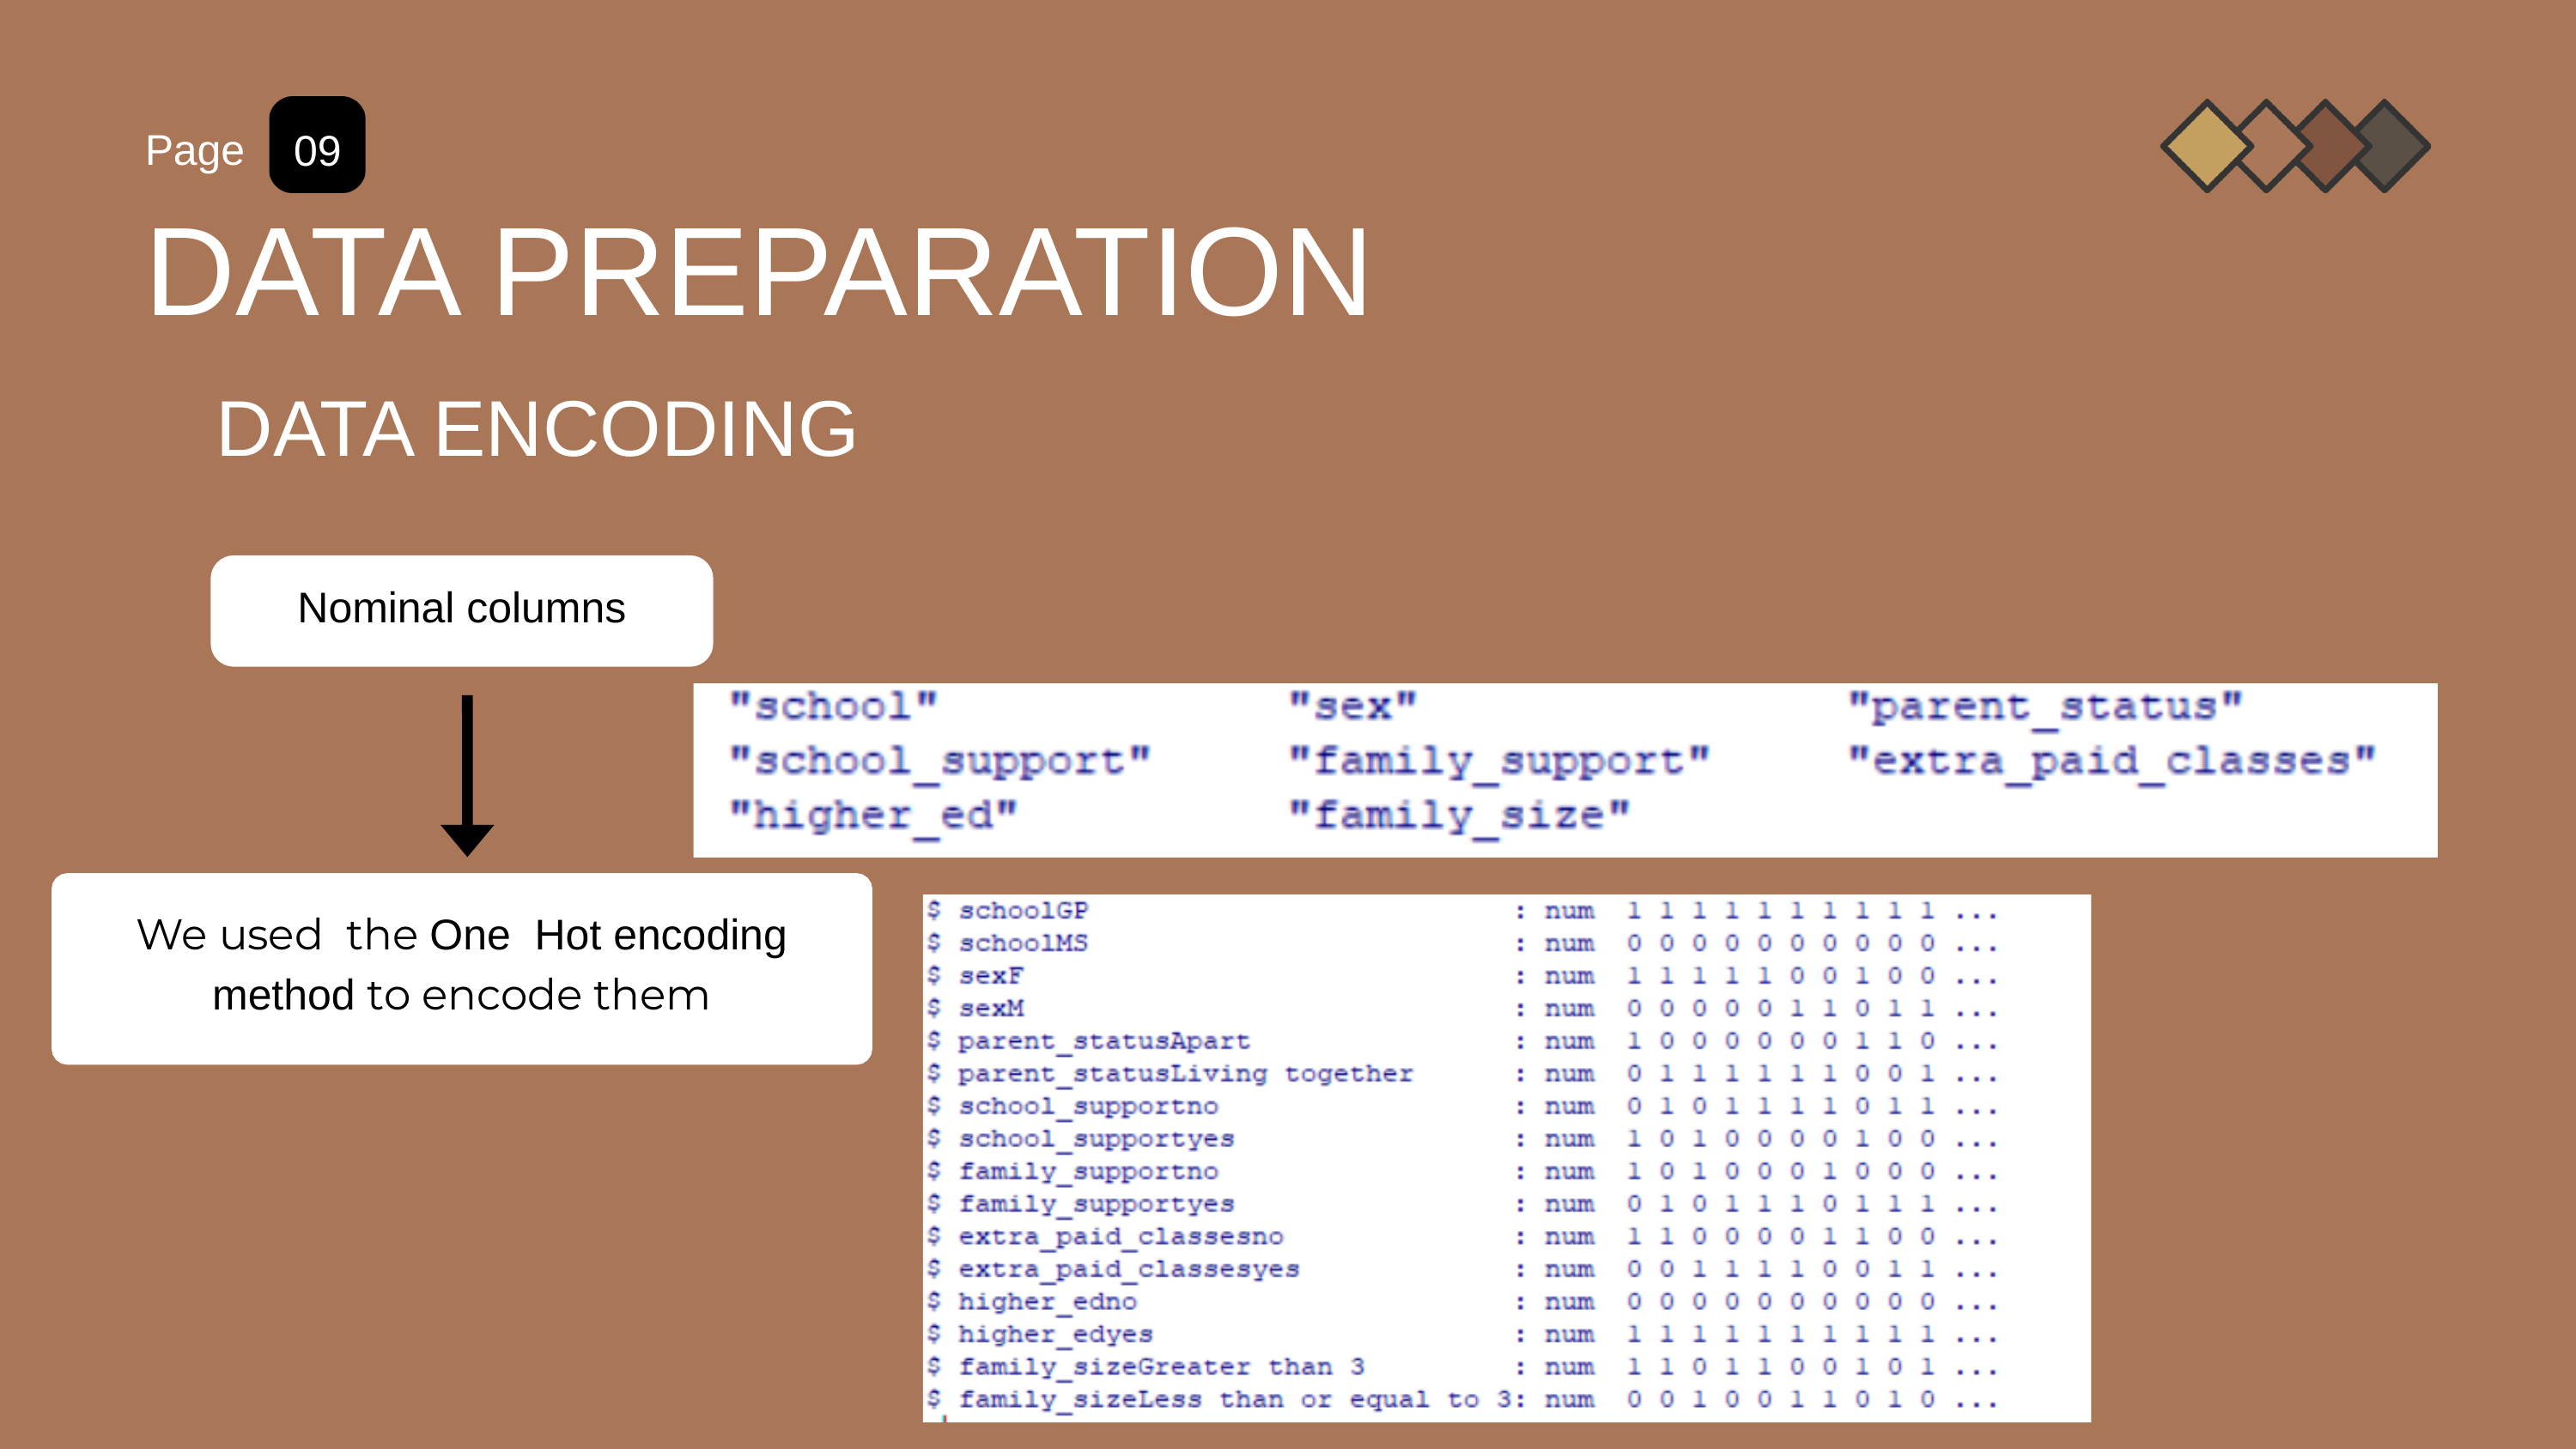

Page
09
DATA PREPARATION
DATA ENCODING

Nominal columns

We used  the One  Hot encoding method to encode them